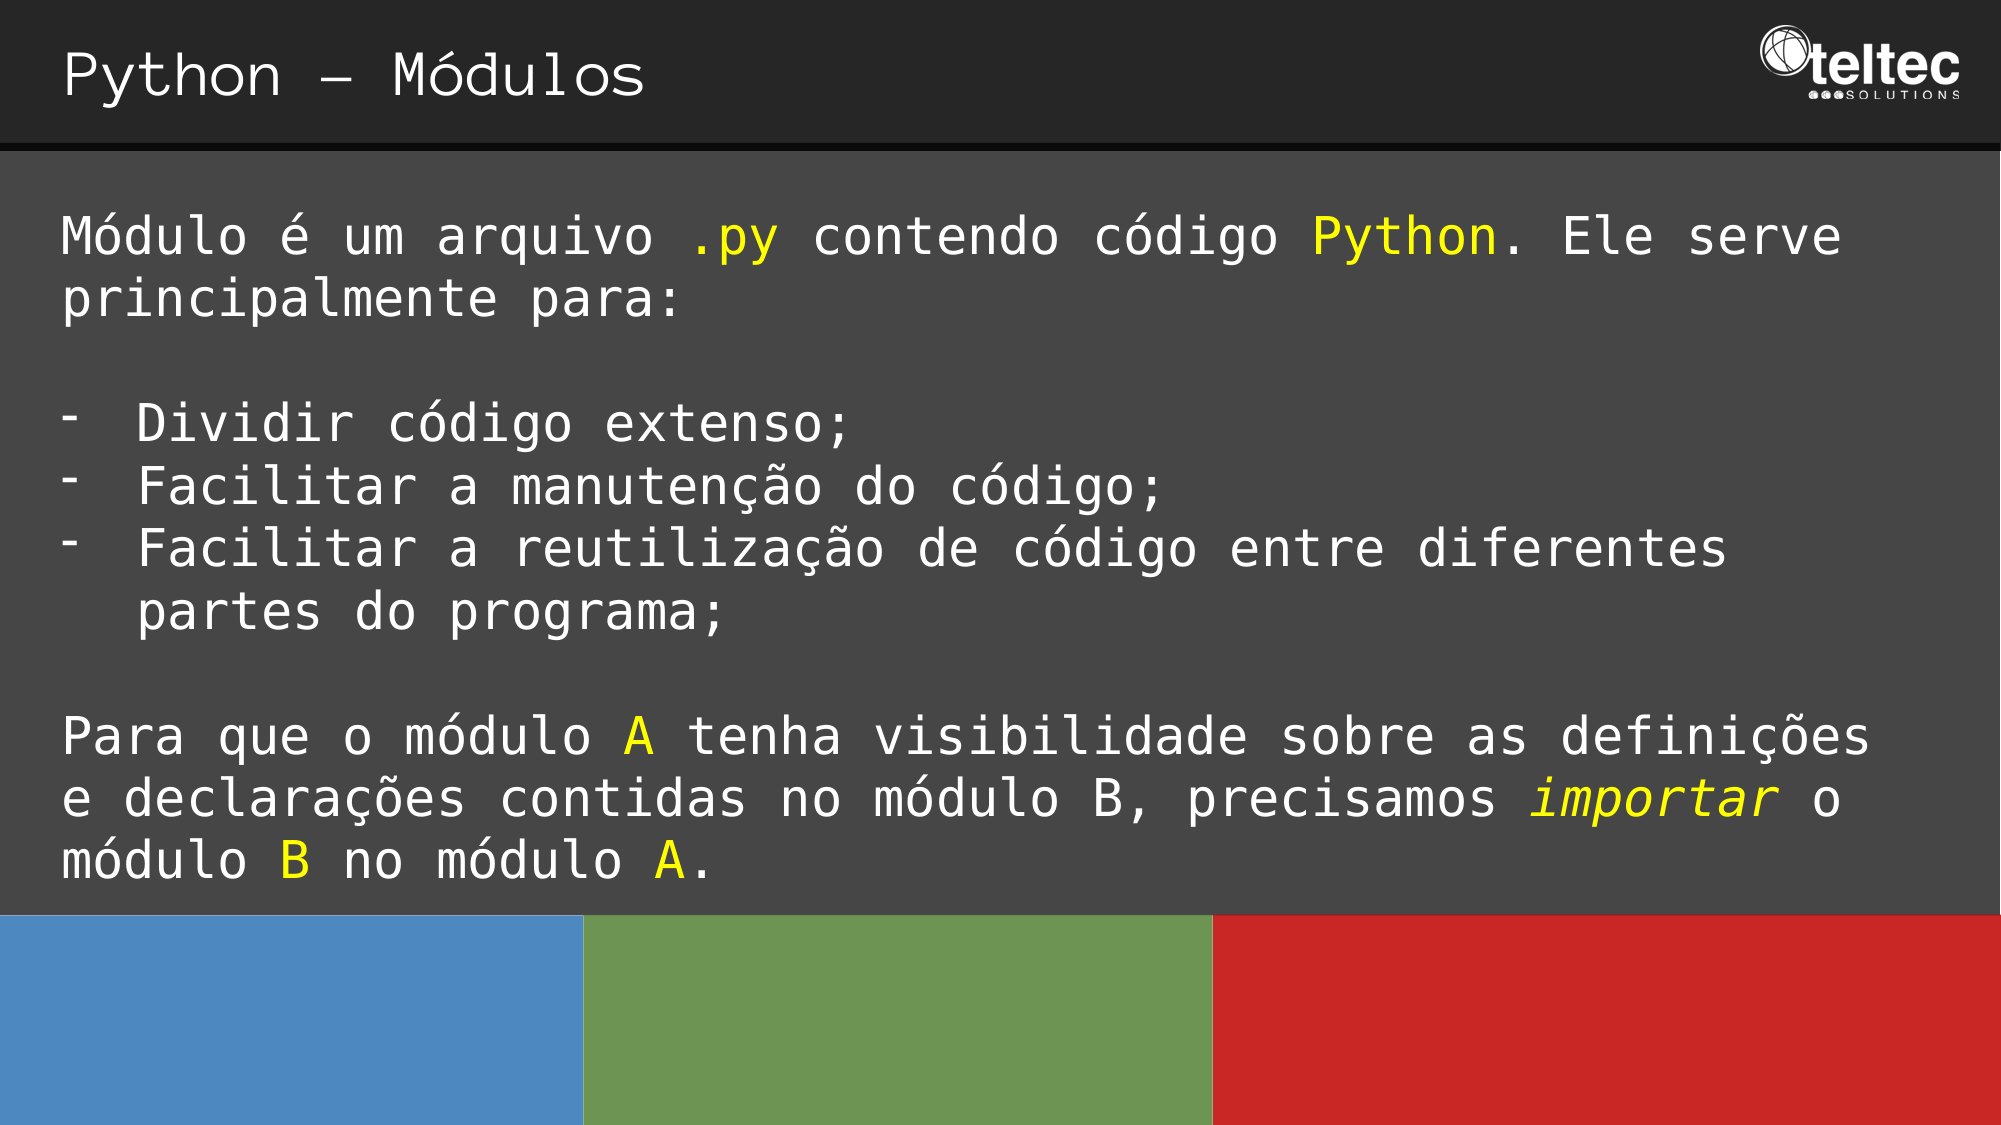

Python – Módulos
Módulo é um arquivo .py contendo código Python. Ele serve principalmente para:

Dividir código extenso;
Facilitar a manutenção do código;
Facilitar a reutilização de código entre diferentes partes do programa;

Para que o módulo A tenha visibilidade sobre as definições e declarações contidas no módulo B, precisamos importar o módulo B no módulo A.